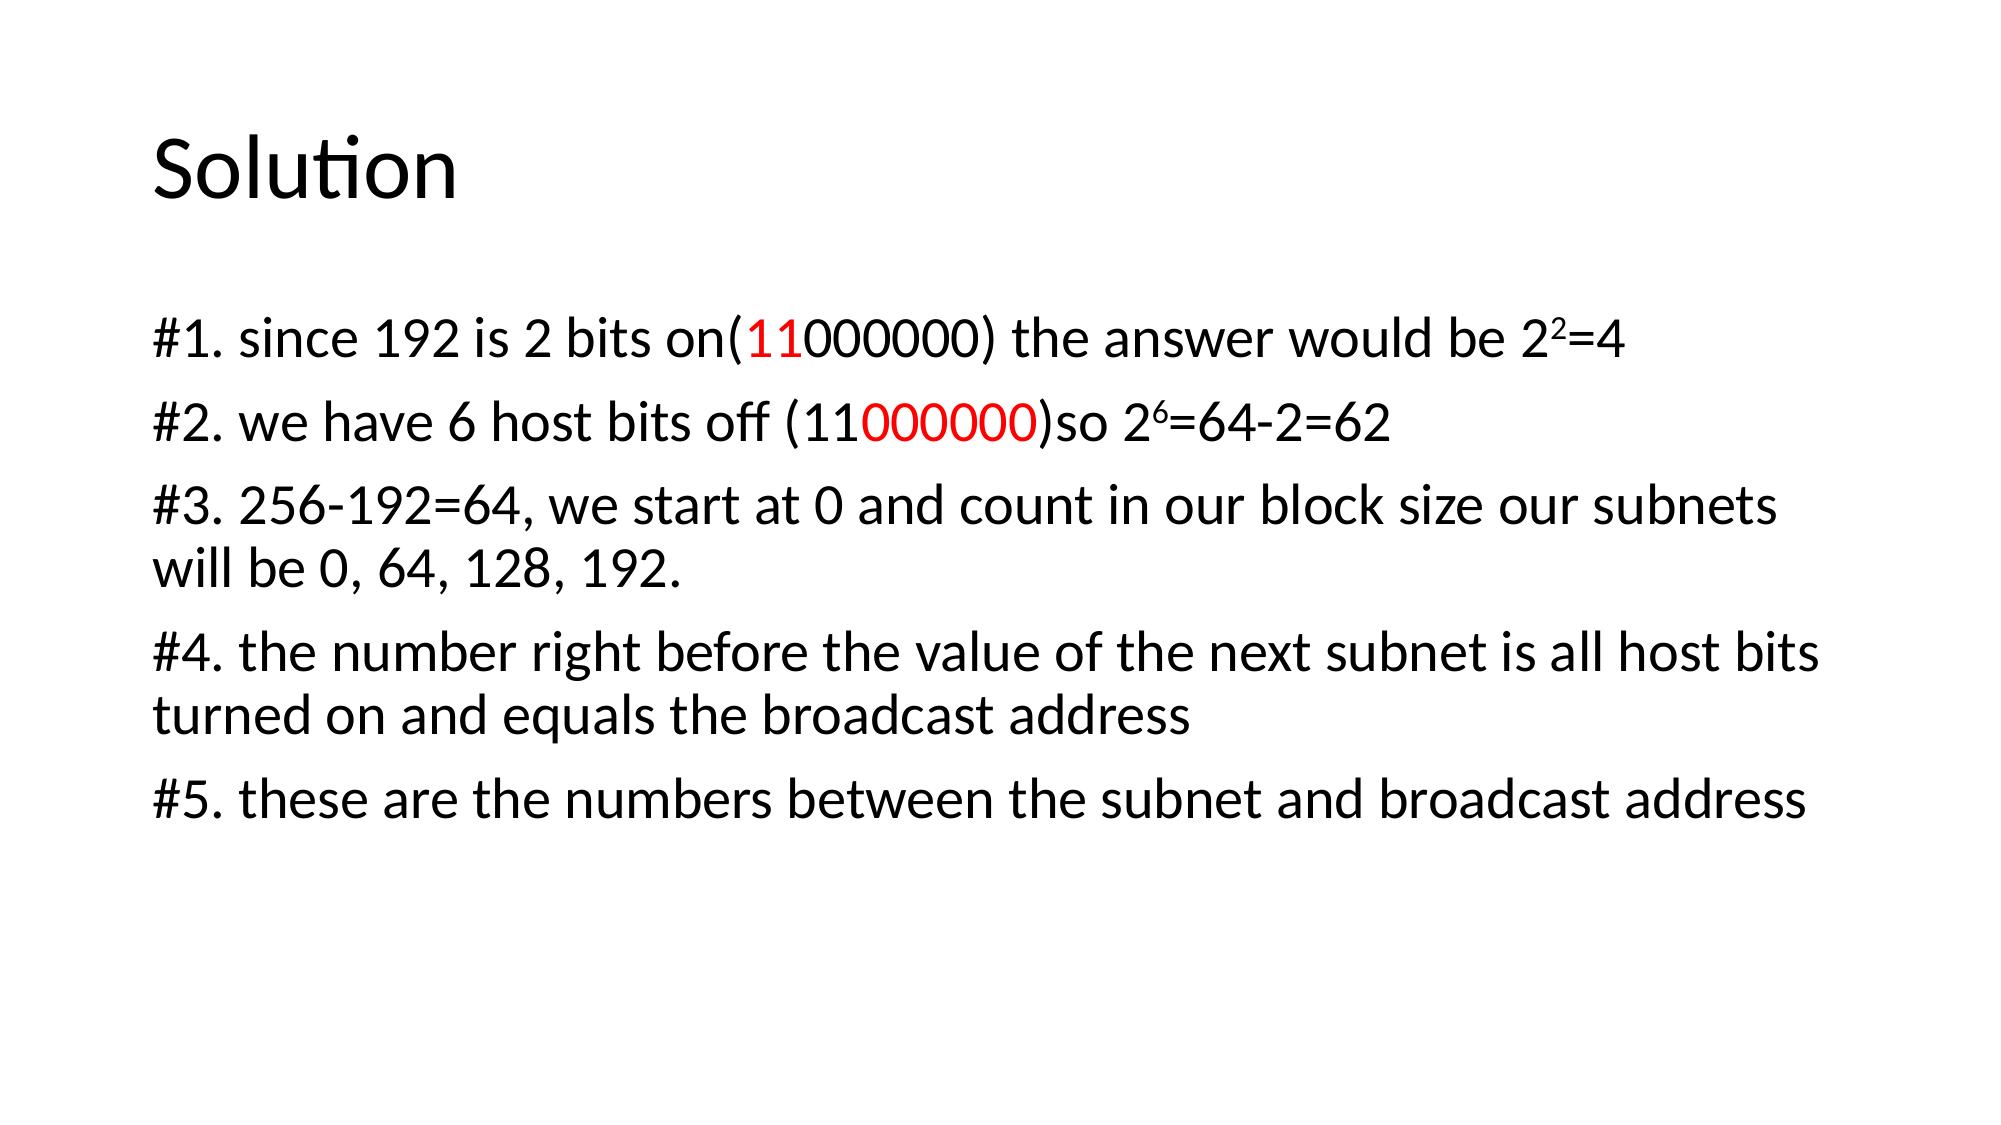

# Solution
#1. since 192 is 2 bits on(11000000) the answer would be 22=4
#2. we have 6 host bits off (11000000)so 26=64-2=62
#3. 256-192=64, we start at 0 and count in our block size our subnets will be 0, 64, 128, 192.
#4. the number right before the value of the next subnet is all host bits turned on and equals the broadcast address
#5. these are the numbers between the subnet and broadcast address